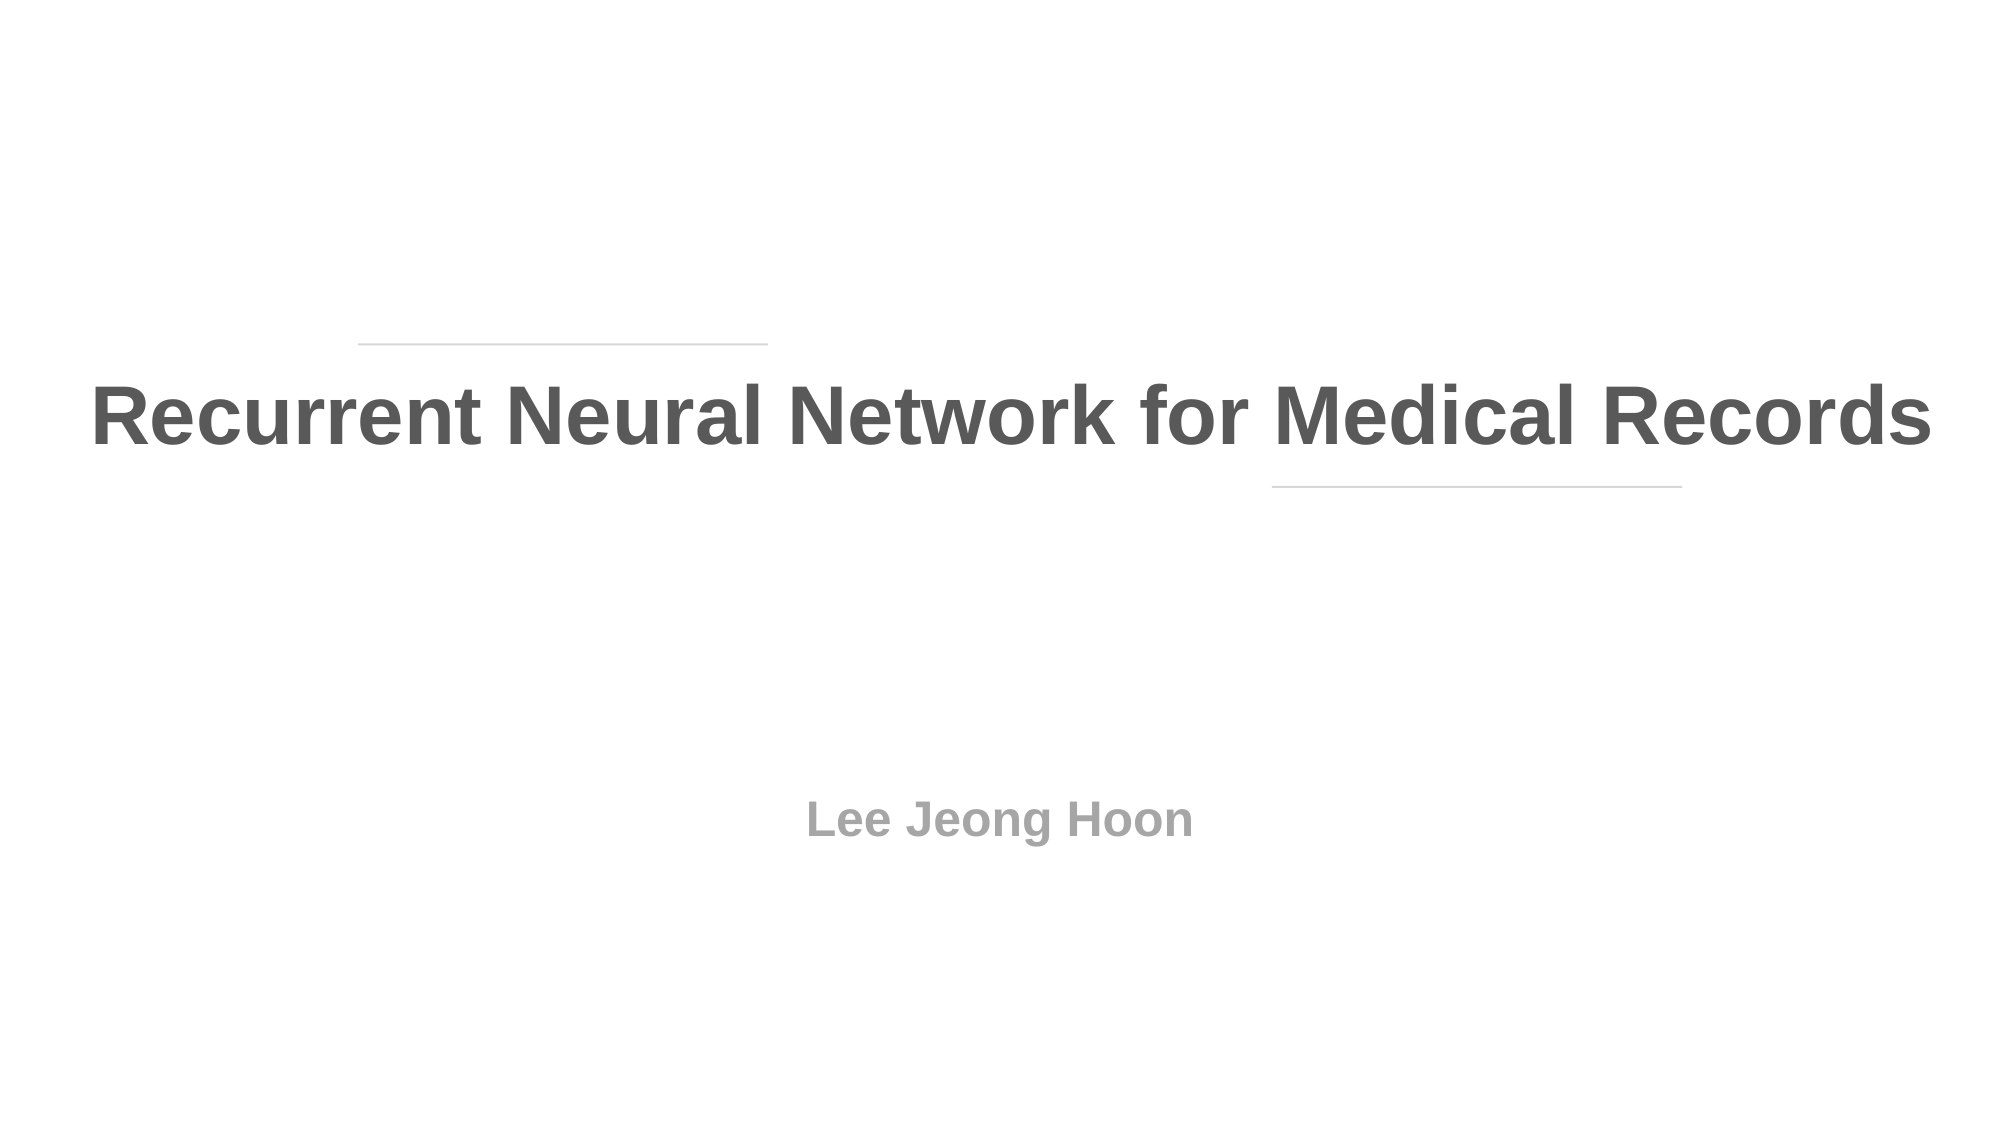

Recurrent Neural Network for Medical Records
Lee Jeong Hoon